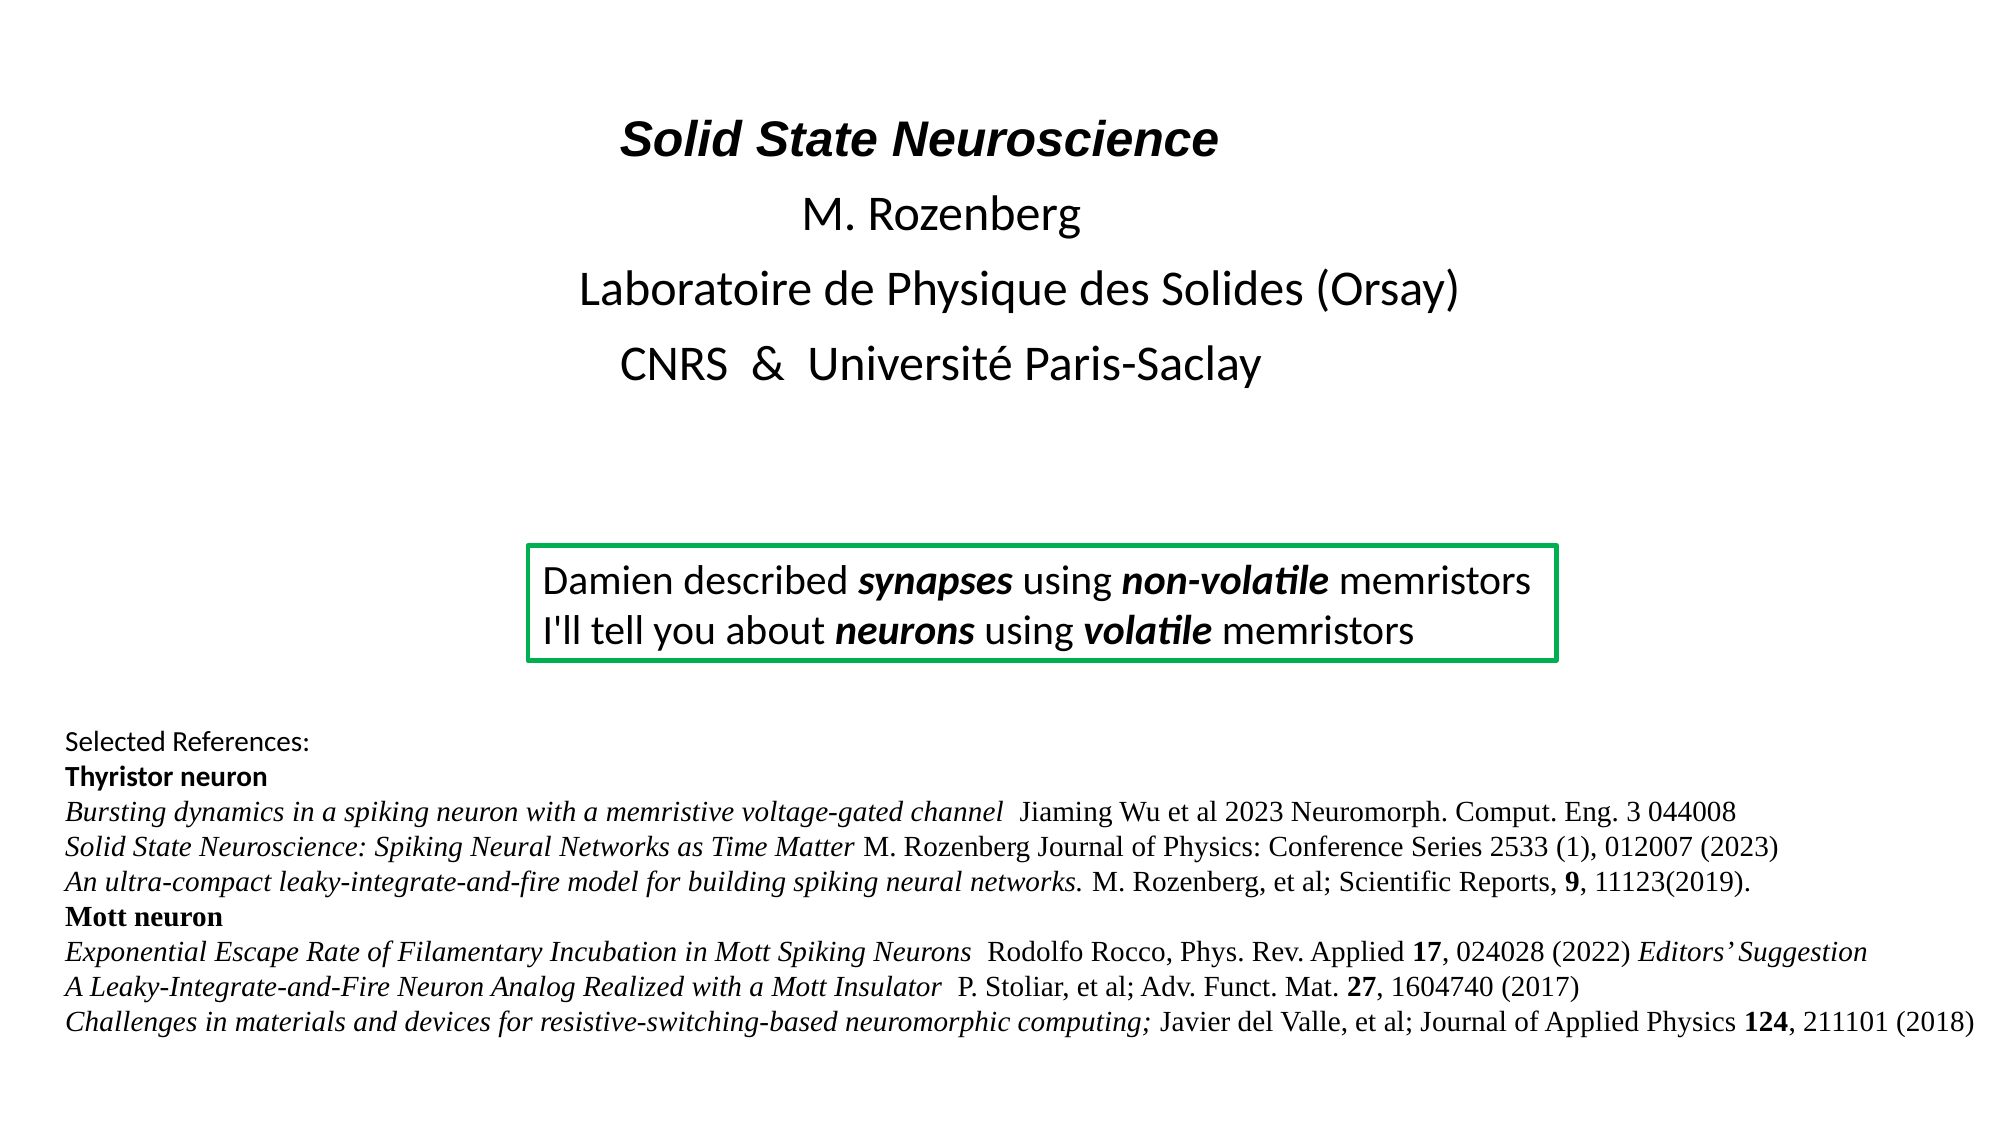

# Solid State Neuroscience
M. Rozenberg
              Laboratoire de Physique des Solides (Orsay)
CNRS  &  Université Paris-Saclay
Damien described synapses using non-volatile memristors
I'll tell you about neurons using volatile memristors
Selected References:
Thyristor neuron
Bursting dynamics in a spiking neuron with a memristive voltage-gated channel  Jiaming Wu et al 2023 Neuromorph. Comput. Eng. 3 044008
Solid State Neuroscience: Spiking Neural Networks as Time Matter M. Rozenberg Journal of Physics: Conference Series 2533 (1), 012007 (2023)
An ultra-compact leaky-integrate-and-fire model for building spiking neural networks. M. Rozenberg, et al; Scientific Reports, 9, 11123(2019).
Mott neuron
Exponential Escape Rate of Filamentary Incubation in Mott Spiking Neurons  Rodolfo Rocco, Phys. Rev. Applied 17, 024028 (2022) Editors’ Suggestion
A Leaky-Integrate-and-Fire Neuron Analog Realized with a Mott Insulator  P. Stoliar, et al; Adv. Funct. Mat. 27, 1604740 (2017)
Challenges in materials and devices for resistive-switching-based neuromorphic computing; Javier del Valle, et al; Journal of Applied Physics 124, 211101 (2018)